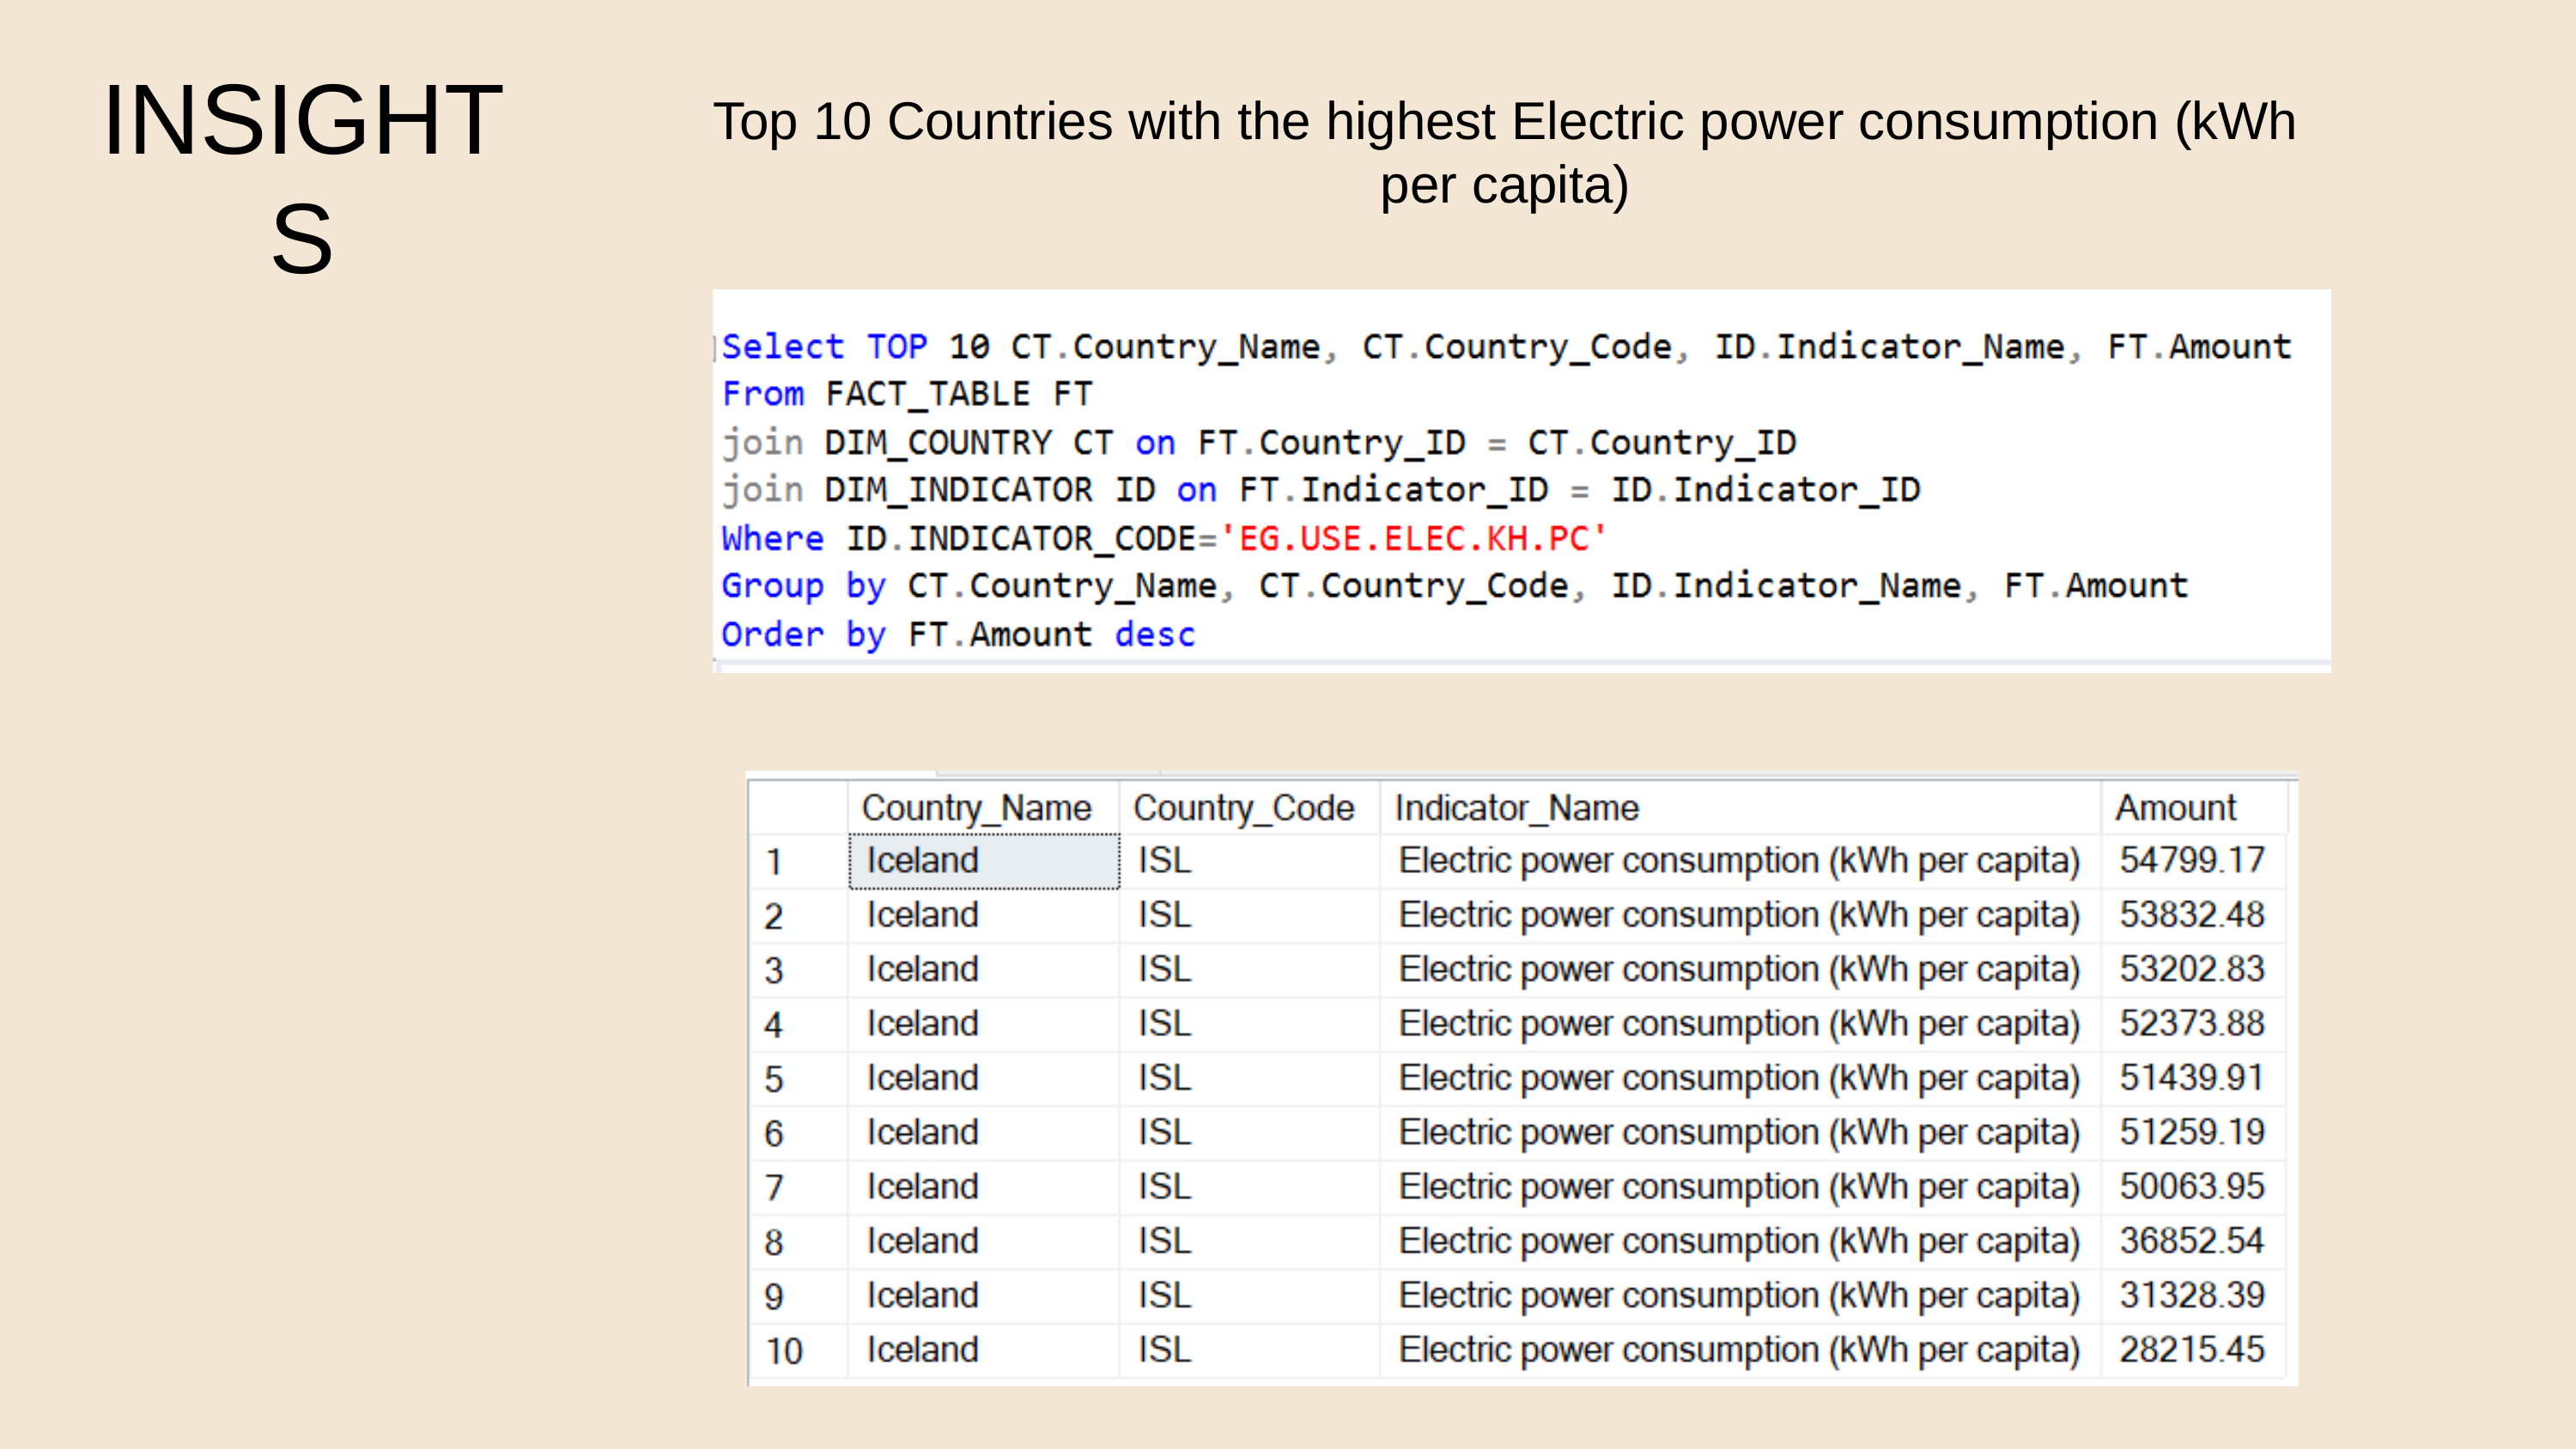

INSIGHTS
Top 10 Countries with the highest Electric power consumption (kWh per capita)